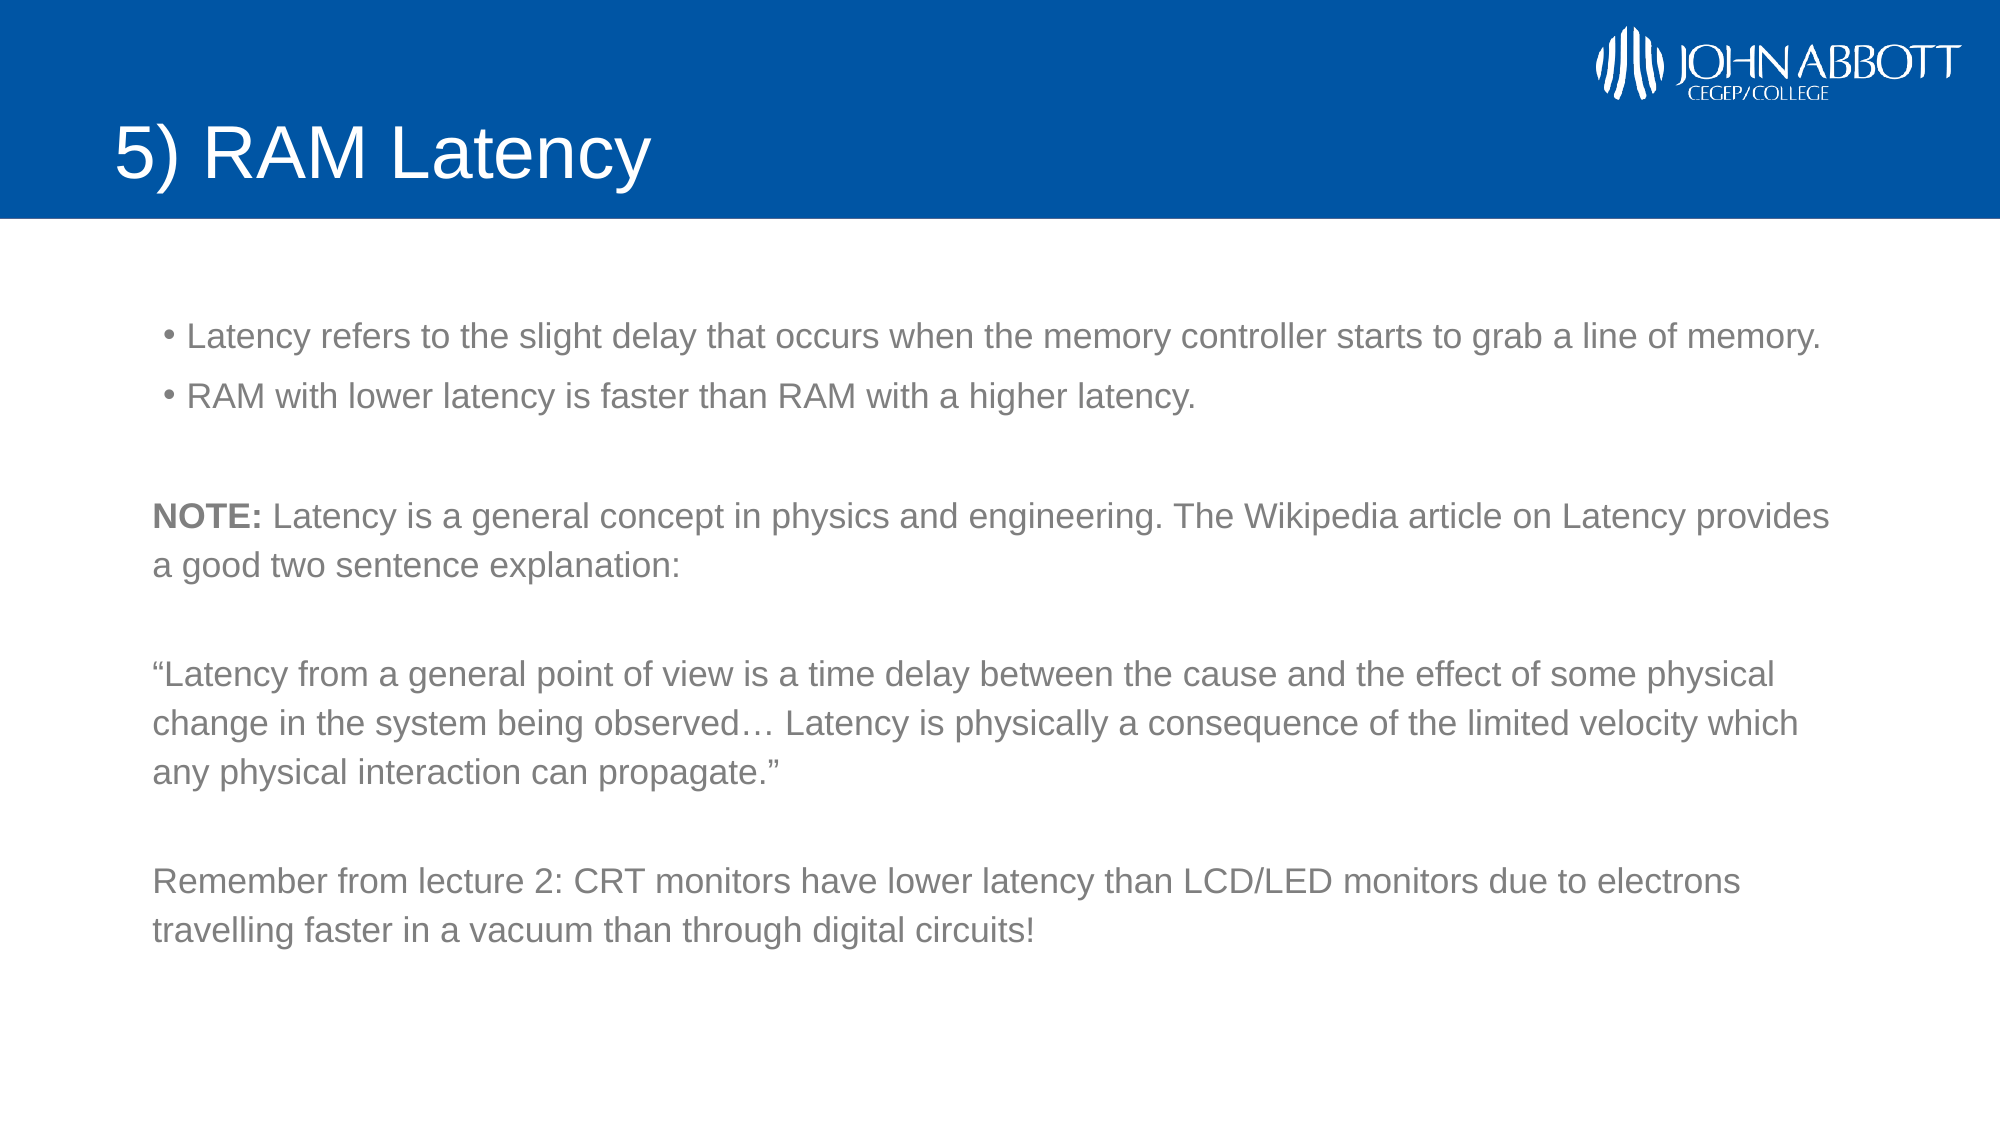

# 5) RAM Latency
Latency refers to the slight delay that occurs when the memory controller starts to grab a line of memory.
RAM with lower latency is faster than RAM with a higher latency.

NOTE: Latency is a general concept in physics and engineering. The Wikipedia article on Latency provides a good two sentence explanation:
“Latency from a general point of view is a time delay between the cause and the effect of some physical change in the system being observed… Latency is physically a consequence of the limited velocity which any physical interaction can propagate.”
Remember from lecture 2: CRT monitors have lower latency than LCD/LED monitors due to electrons travelling faster in a vacuum than through digital circuits!